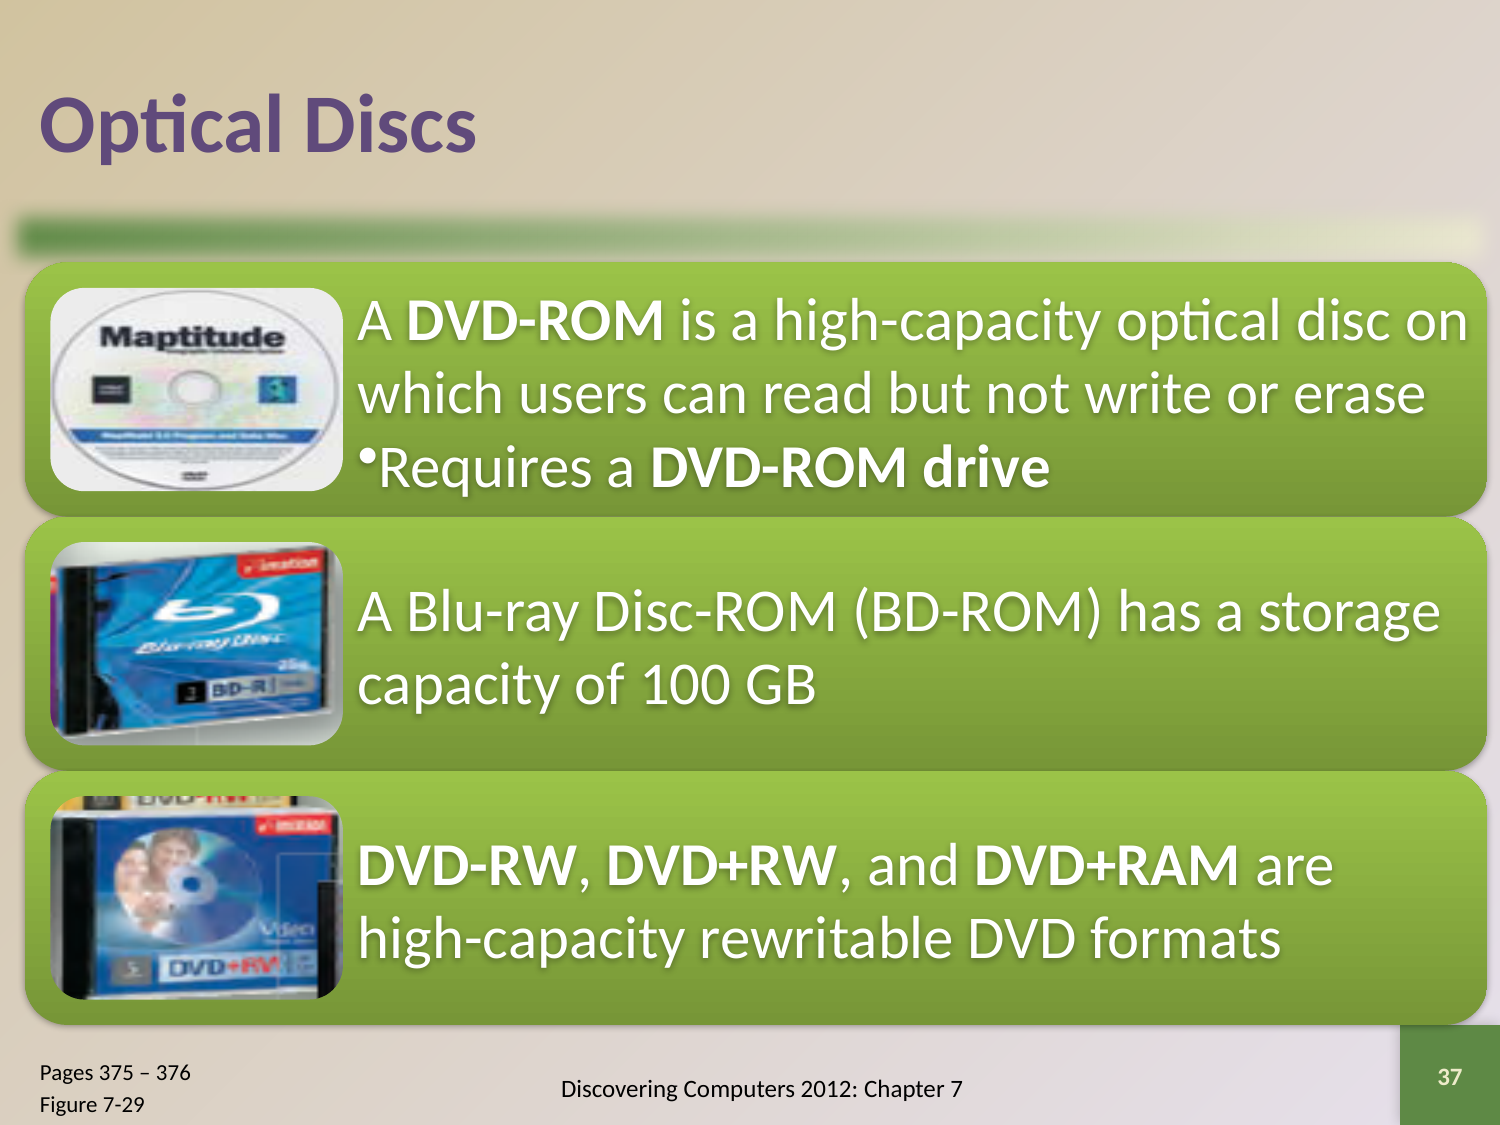

# Optical Discs
A DVD-ROM is a high-capacity optical disc on which users can read but not write or erase
Requires a DVD-ROM drive
A Blu-ray Disc-ROM (BD-ROM) has a storage capacity of 100 GB
DVD-RW, DVD+RW, and DVD+RAM are high-capacity rewritable DVD formats
37
Pages 375 – 376
Figure 7-29
Discovering Computers 2012: Chapter 7